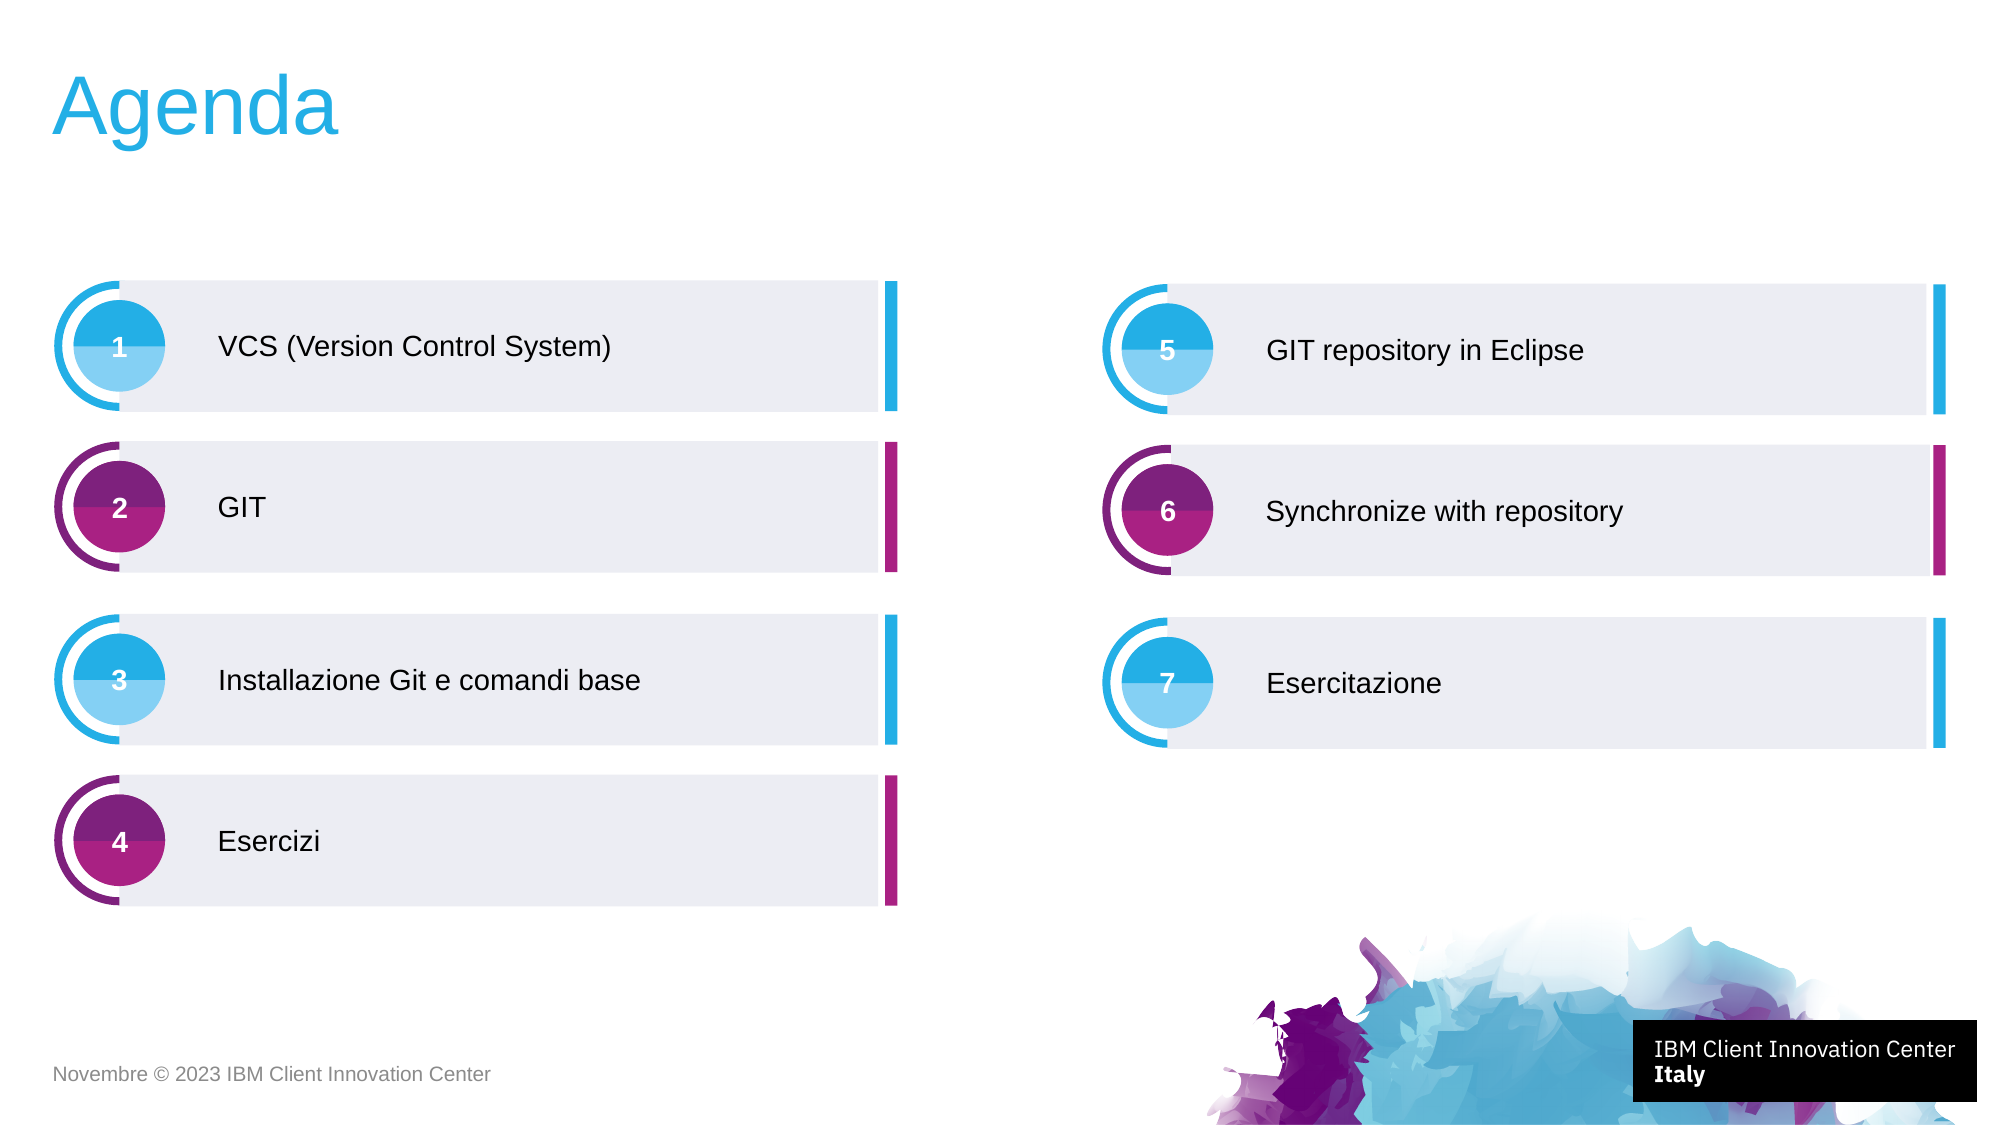

# Agenda

1
5
VCS (Version Control System)
GIT repository in Eclipse

2
6
GIT
Synchronize with repository

3
7
Installazione Git e comandi base
Esercitazione

4
Esercizi
Novembre © 2023 IBM Client Innovation Center